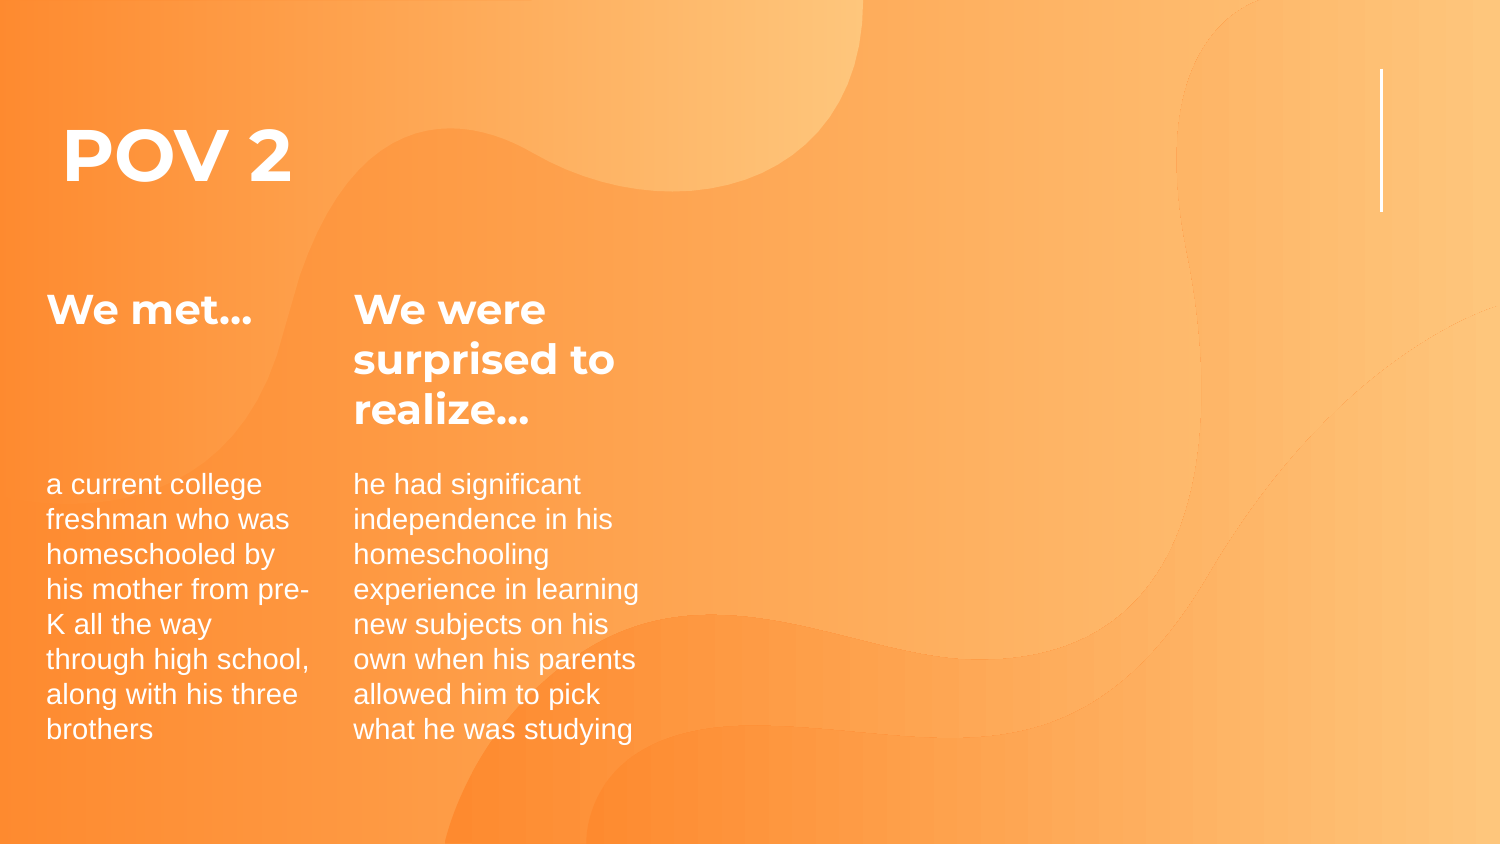

# POV 2
We met…
We were
surprised to realize…
he had significant independence in his homeschooling experience in learning new subjects on his own when his parents allowed him to pick what he was studying
a current college freshman who was homeschooled by his mother from pre-K all the way through high school, along with his three brothers